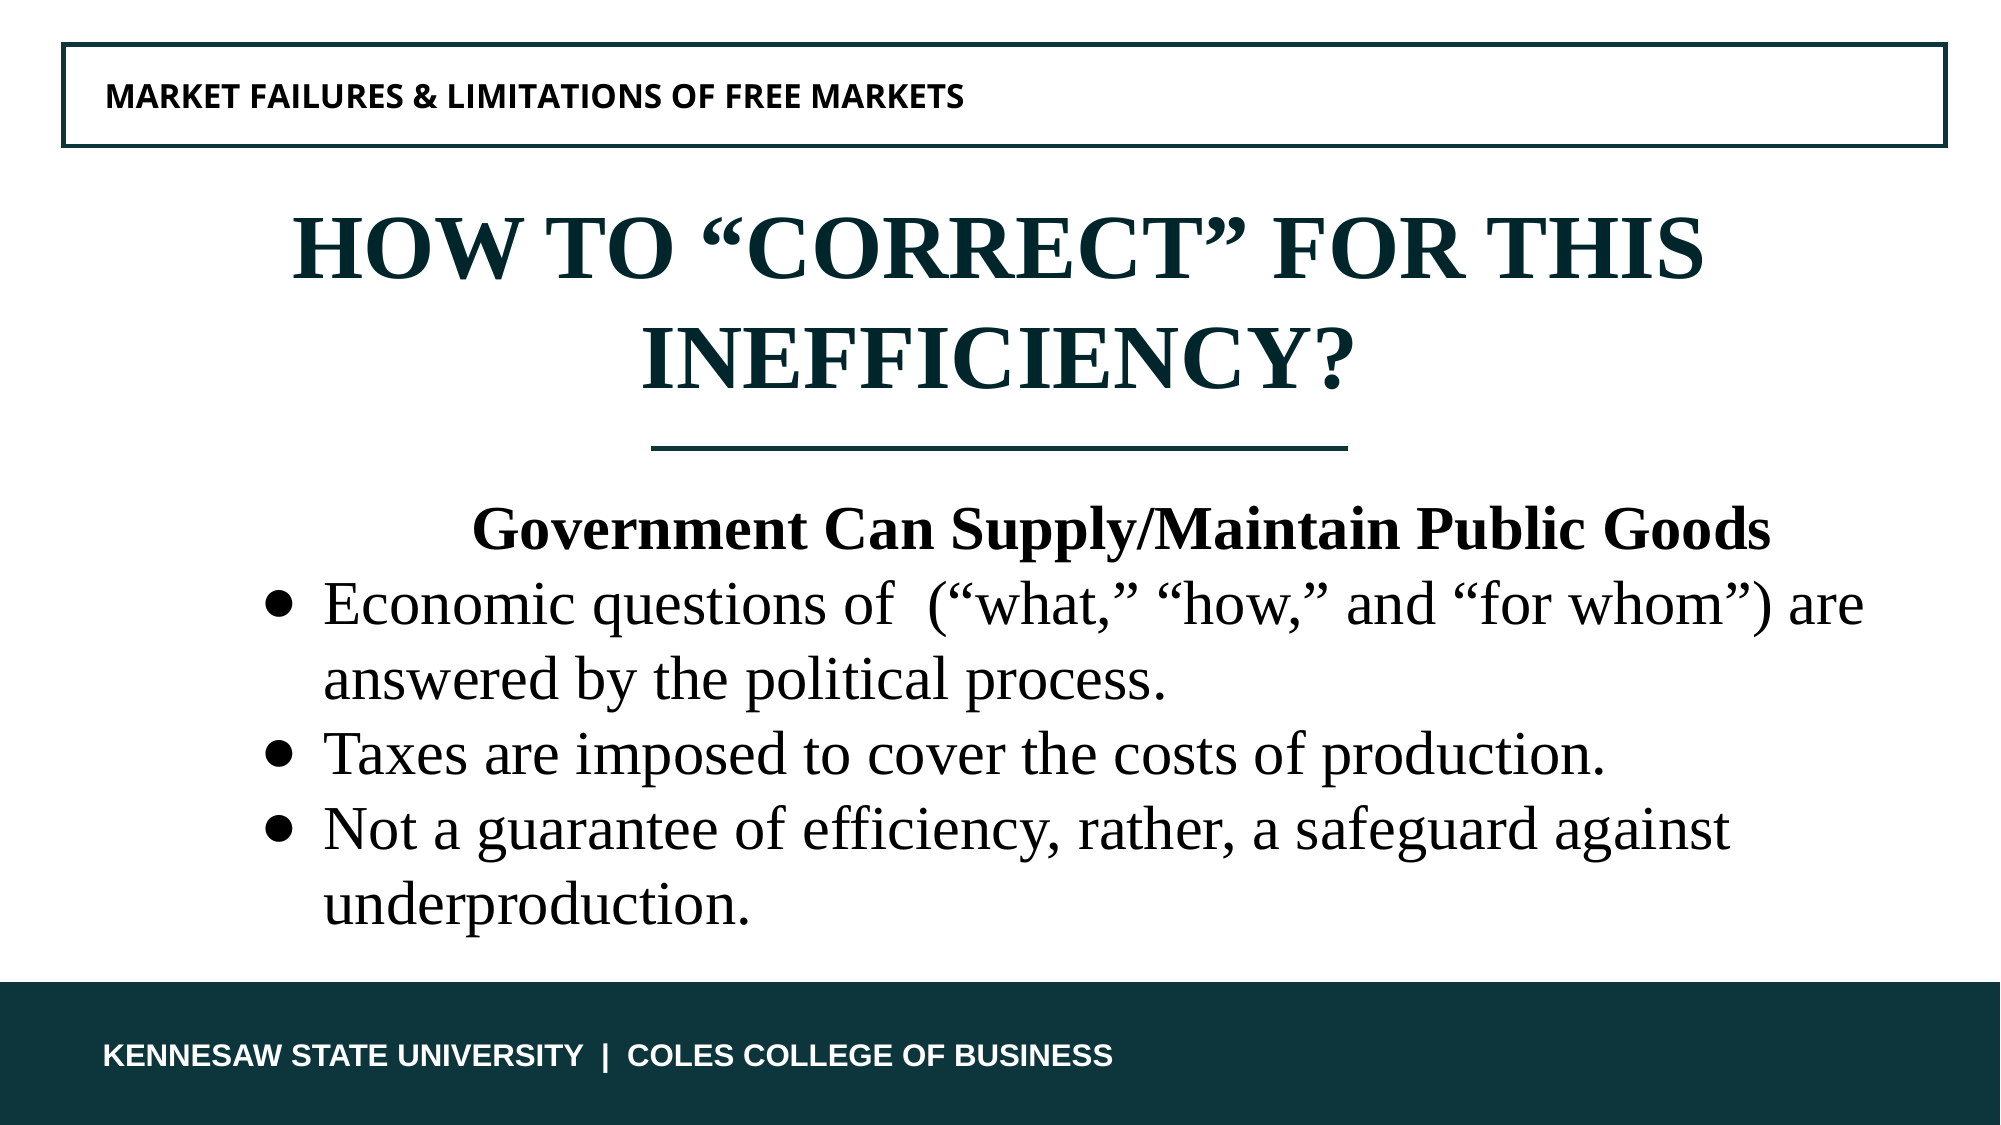

MARKET FAILURES & LIMITATIONS OF FREE MARKETS
HOW TO “CORRECT” FOR THIS INEFFICIENCY?
Government Can Supply/Maintain Public Goods
Economic questions of  (“what,” “how,” and “for whom”) are answered by the political process.
Taxes are imposed to cover the costs of production.
Not a guarantee of efficiency, rather, a safeguard against underproduction.
          KENNESAW STATE UNIVERSITY  |  COLES COLLEGE OF BUSINESS